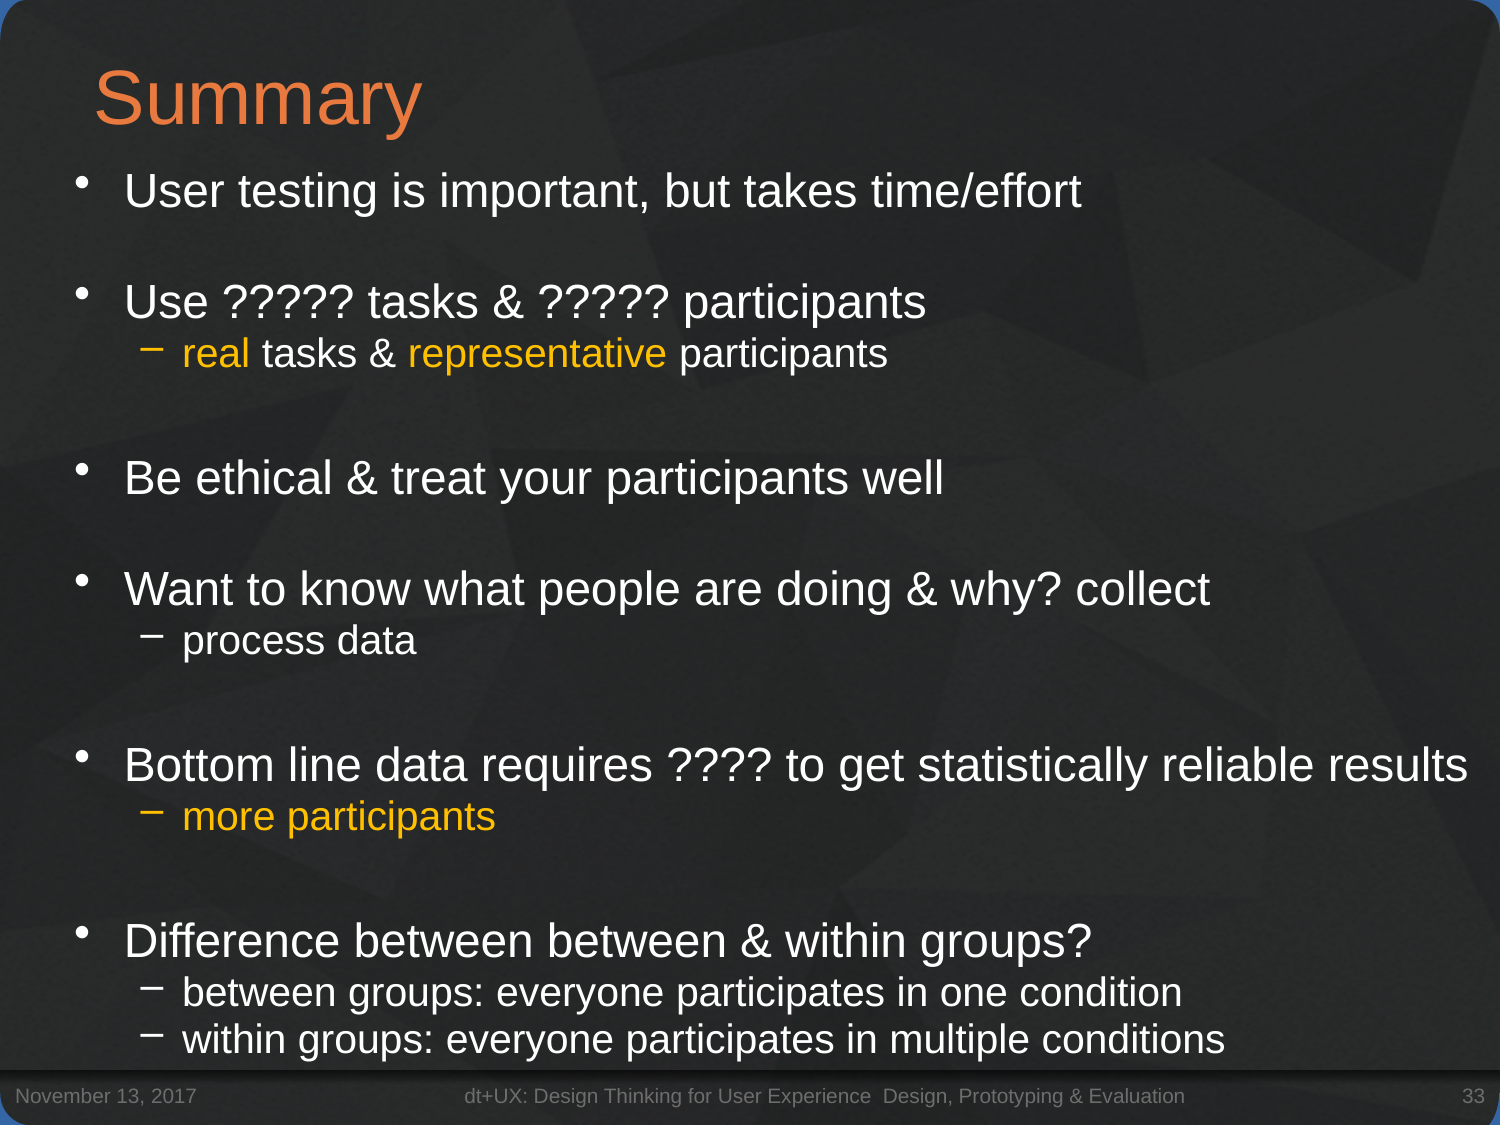

# Summary
User testing is important, but takes time/effort

Use ????? tasks & ????? participants
real tasks & representative participants

Be ethical & treat your participants well

Want to know what people are doing & why? collect
process data

Bottom line data requires ???? to get statistically reliable results
more participants

Difference between between & within groups?
between groups: everyone participates in one condition
within groups: everyone participates in multiple conditions
November 13, 2017
dt+UX: Design Thinking for User Experience  Design, Prototyping & Evaluation
33